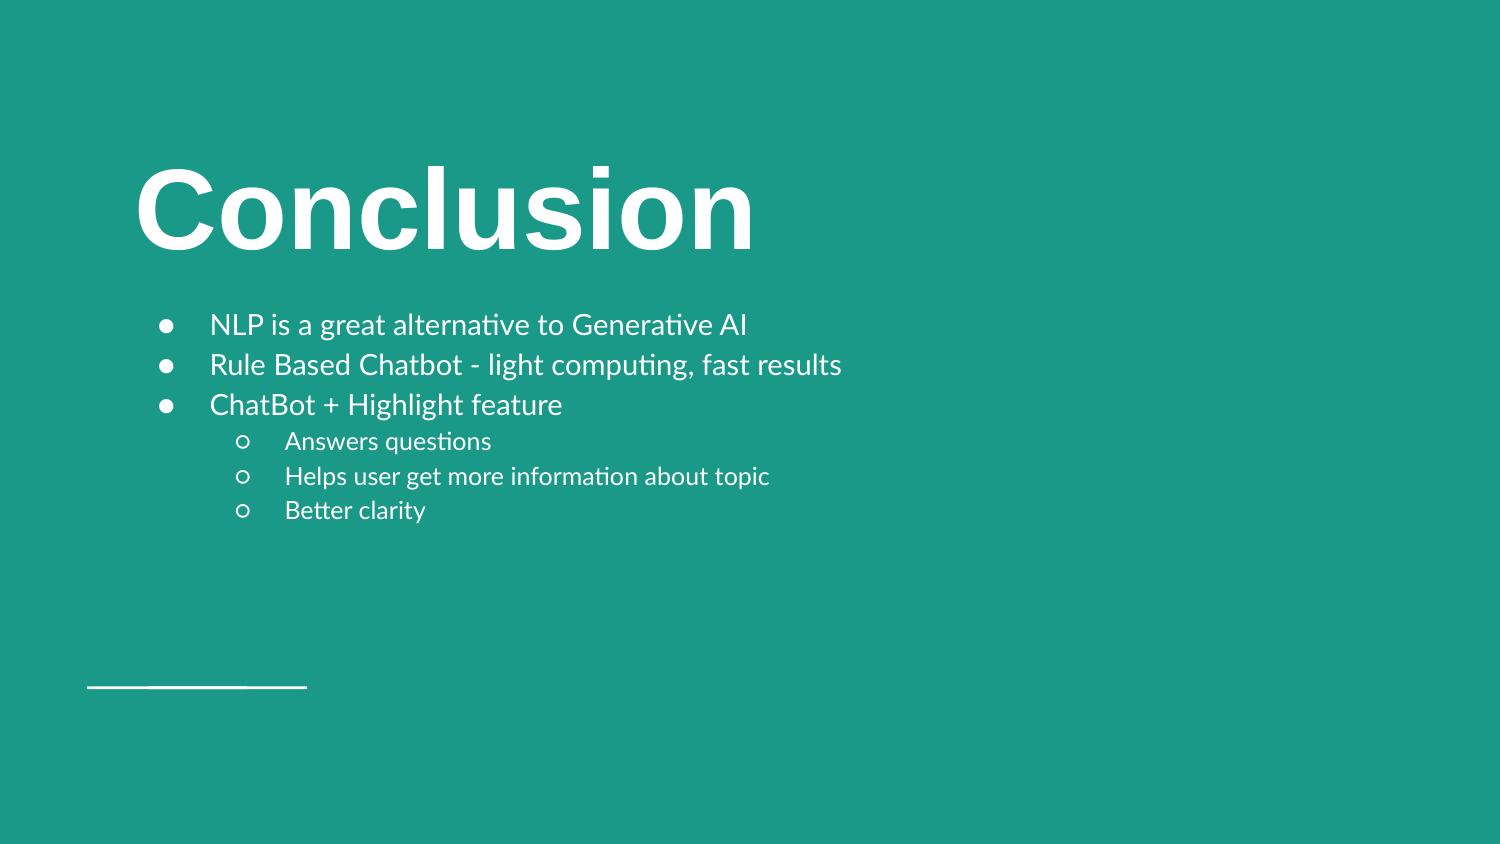

# Conclusion
NLP is a great alternative to Generative AI
Rule Based Chatbot - light computing, fast results
ChatBot + Highlight feature
Answers questions
Helps user get more information about topic
Better clarity